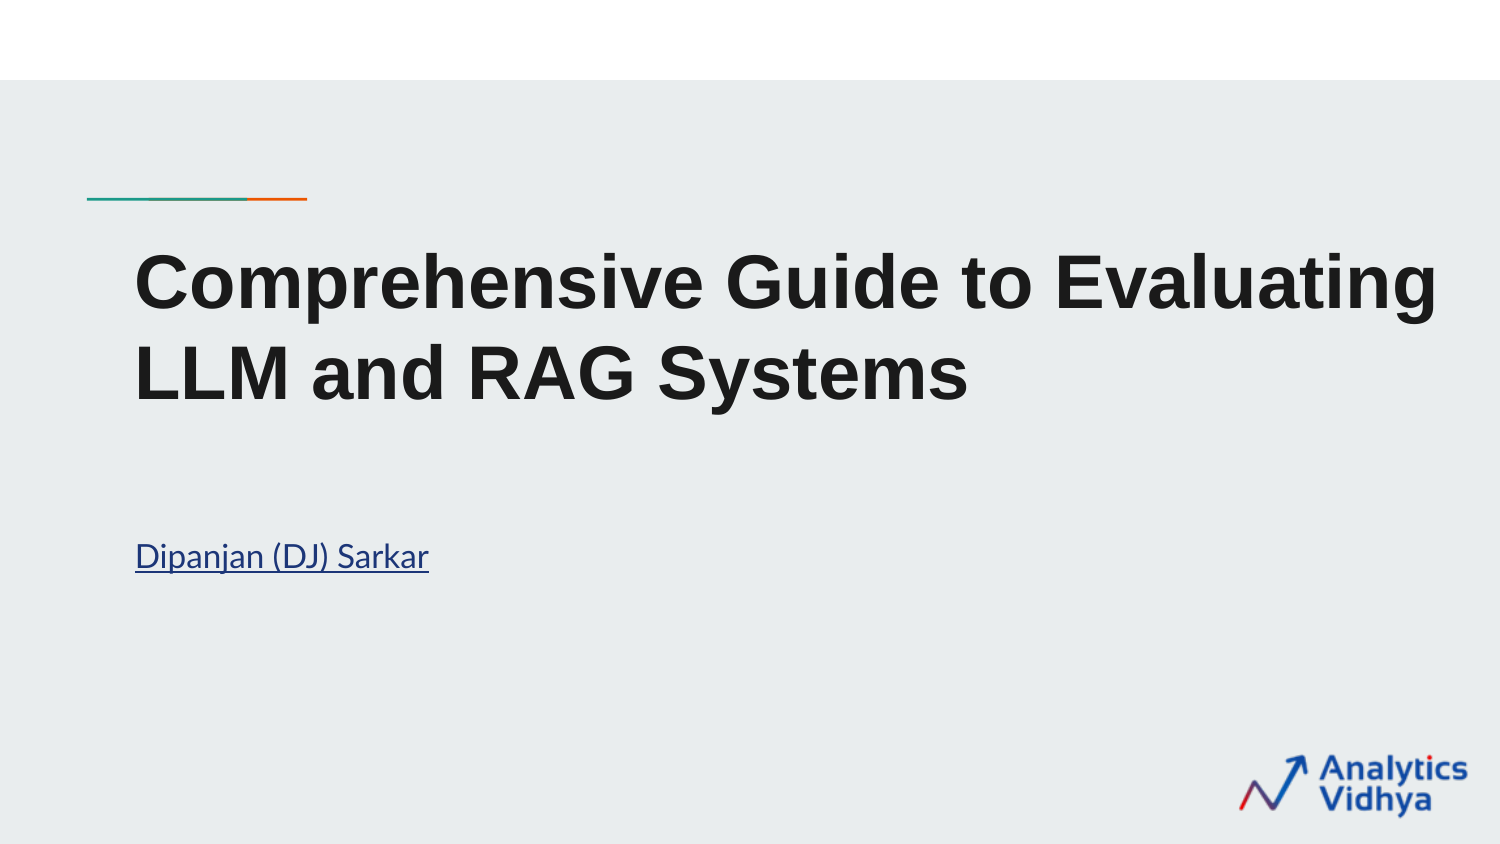

# Comprehensive Guide to Evaluating LLM and RAG Systems

Dipanjan (DJ) Sarkar